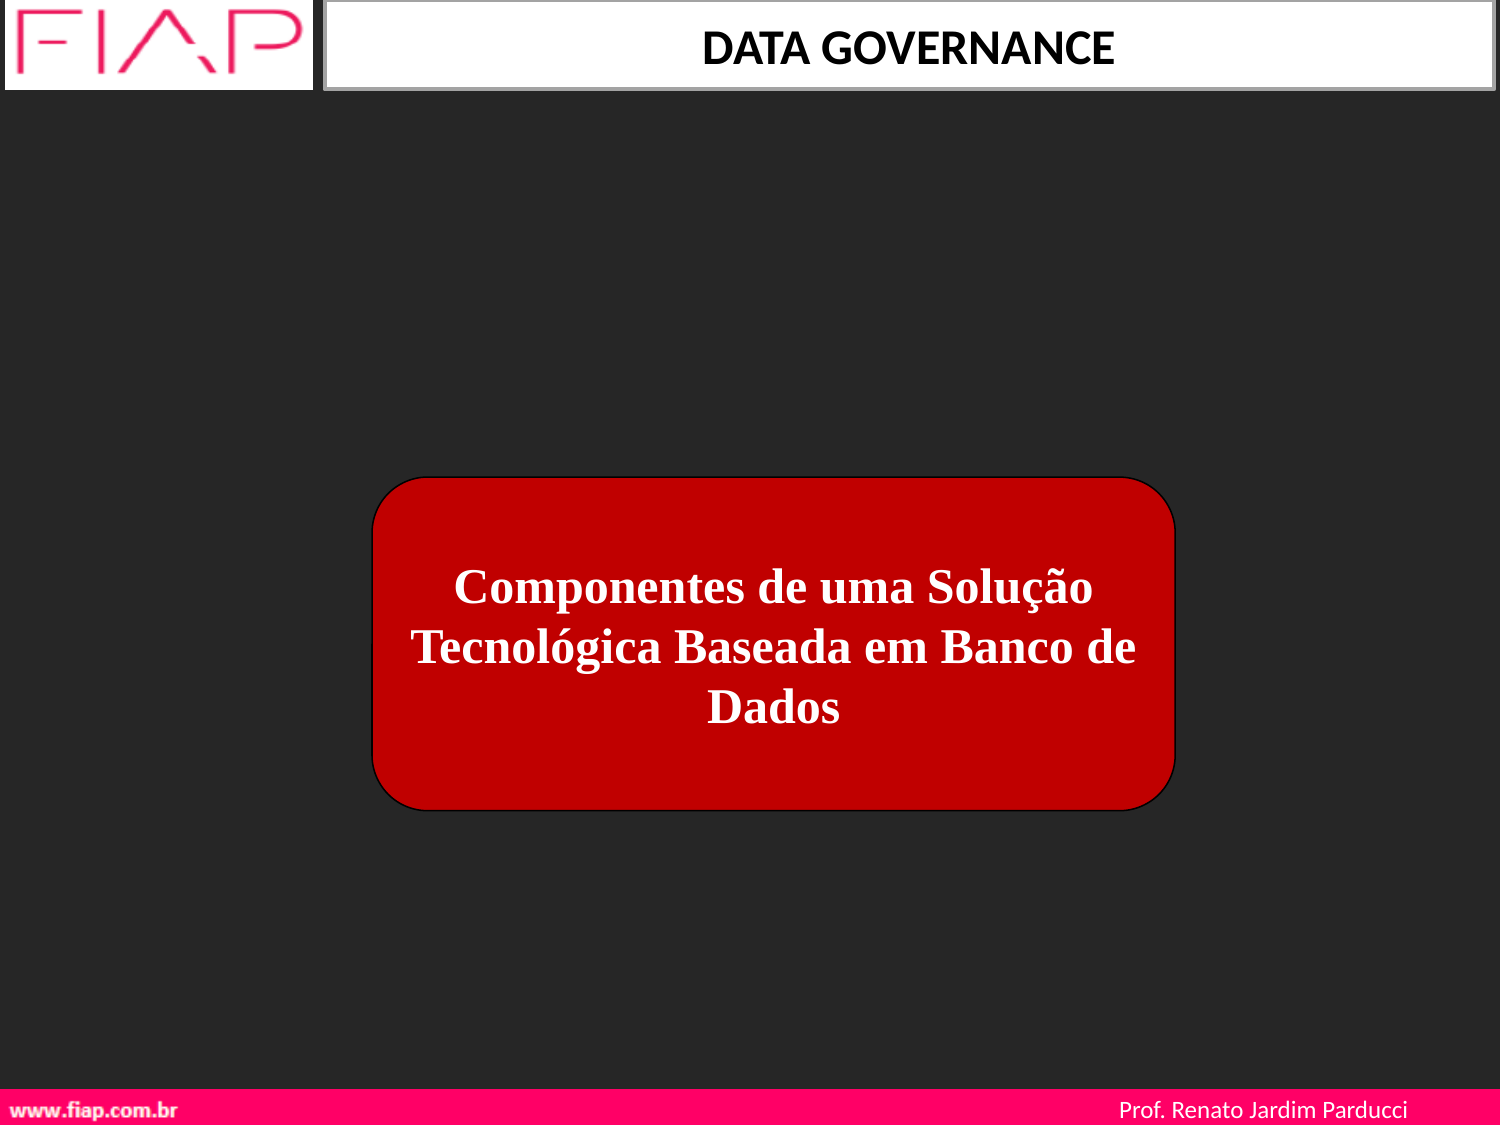

Componentes de uma Solução Tecnológica Baseada em Banco de Dados